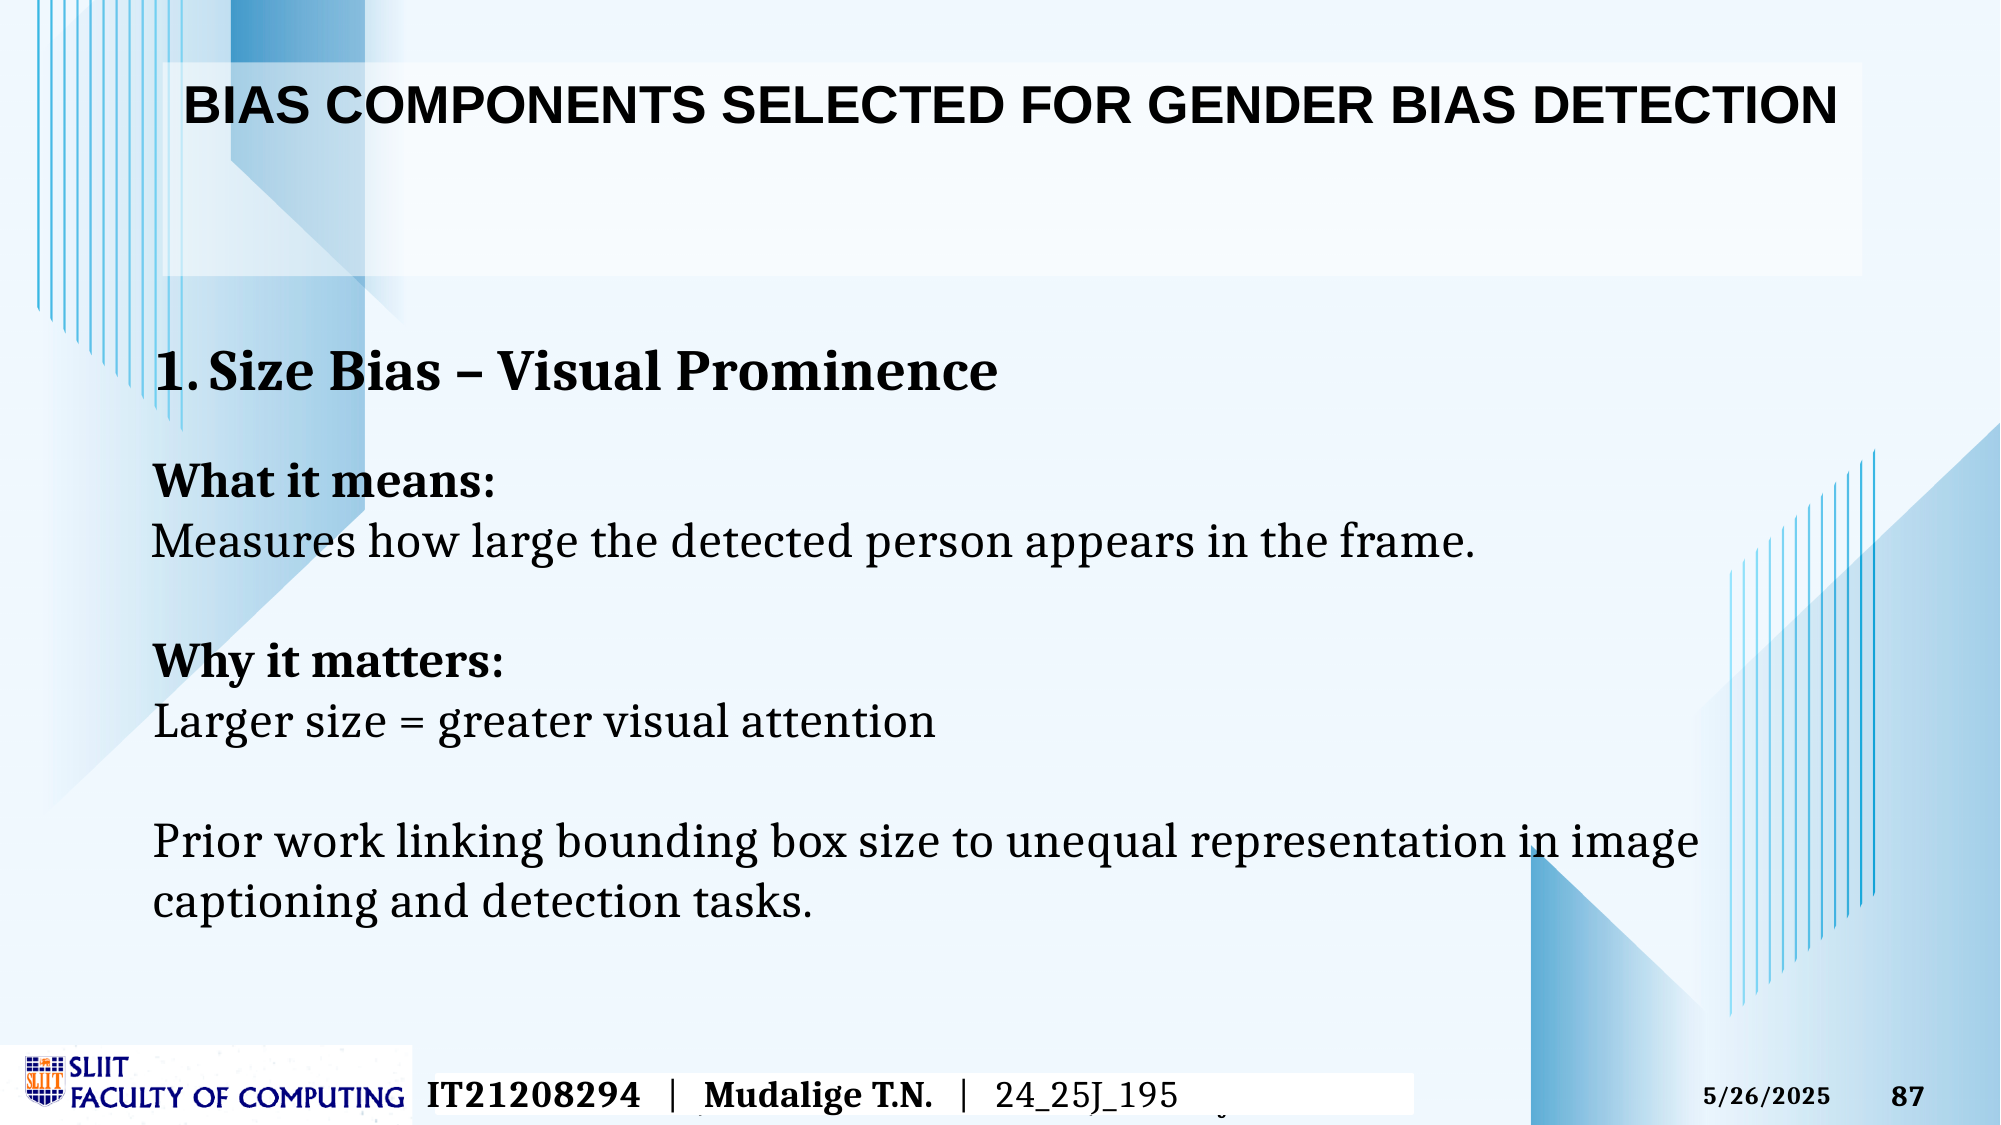

# Bias Components Selected for Gender Bias Detection
Size Bias – Visual Prominence

What it means:
Measures how large the detected person appears in the frame.

Why it matters:
Larger size = greater visual attention

Prior work linking bounding box size to unequal representation in image captioning and detection tasks.

IT21208294   |   Mudalige T.N.   |   24_25J_195